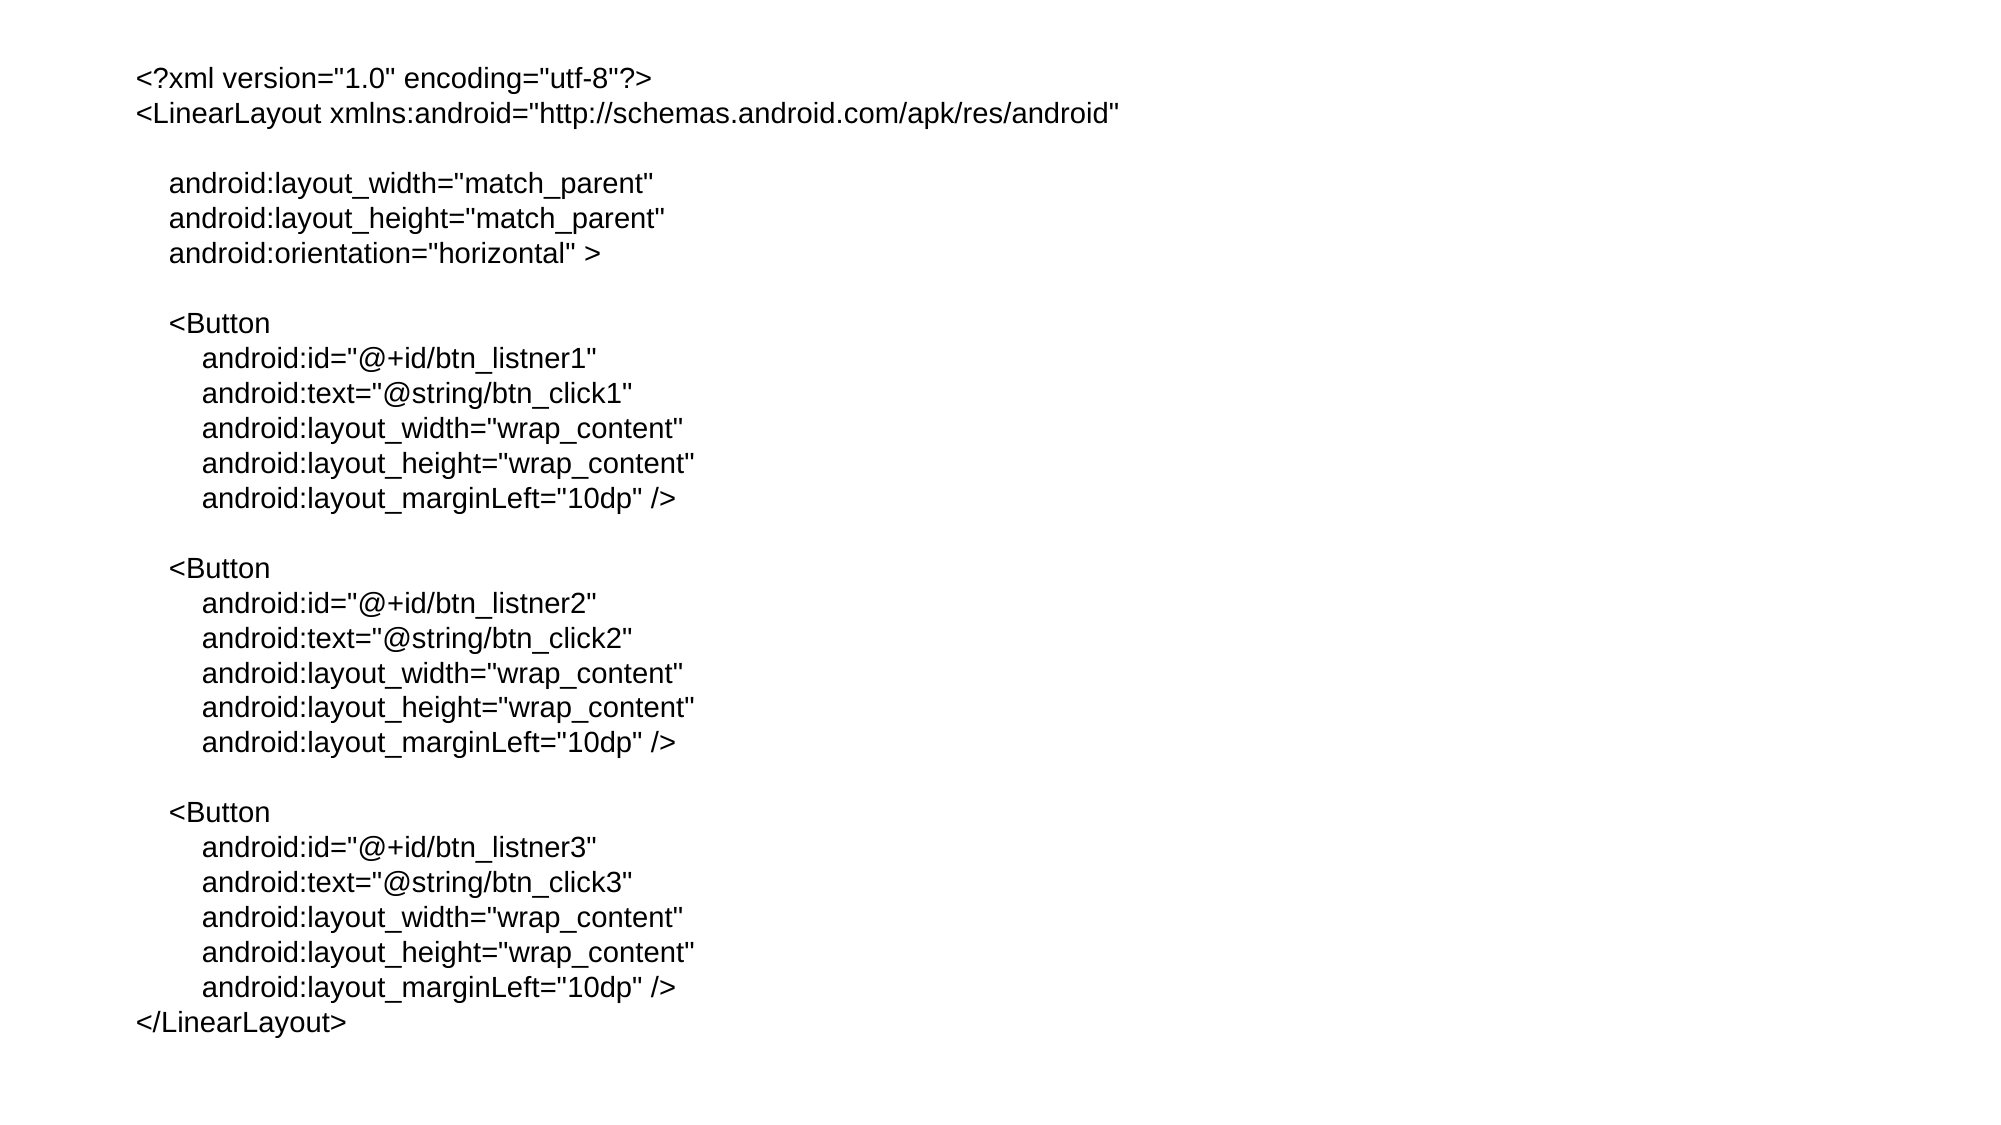

<?xml version="1.0" encoding="utf-8"?>
<LinearLayout xmlns:android="http://schemas.android.com/apk/res/android"

    android:layout_width="match_parent"
    android:layout_height="match_parent"
    android:orientation="horizontal" >

    <Button
        android:id="@+id/btn_listner1"
        android:text="@string/btn_click1"
        android:layout_width="wrap_content"
        android:layout_height="wrap_content"
        android:layout_marginLeft="10dp" />

    <Button
        android:id="@+id/btn_listner2"
        android:text="@string/btn_click2"
        android:layout_width="wrap_content"
        android:layout_height="wrap_content"
        android:layout_marginLeft="10dp" />

    <Button
        android:id="@+id/btn_listner3"
        android:text="@string/btn_click3"
        android:layout_width="wrap_content"
        android:layout_height="wrap_content"
        android:layout_marginLeft="10dp" />
</LinearLayout>